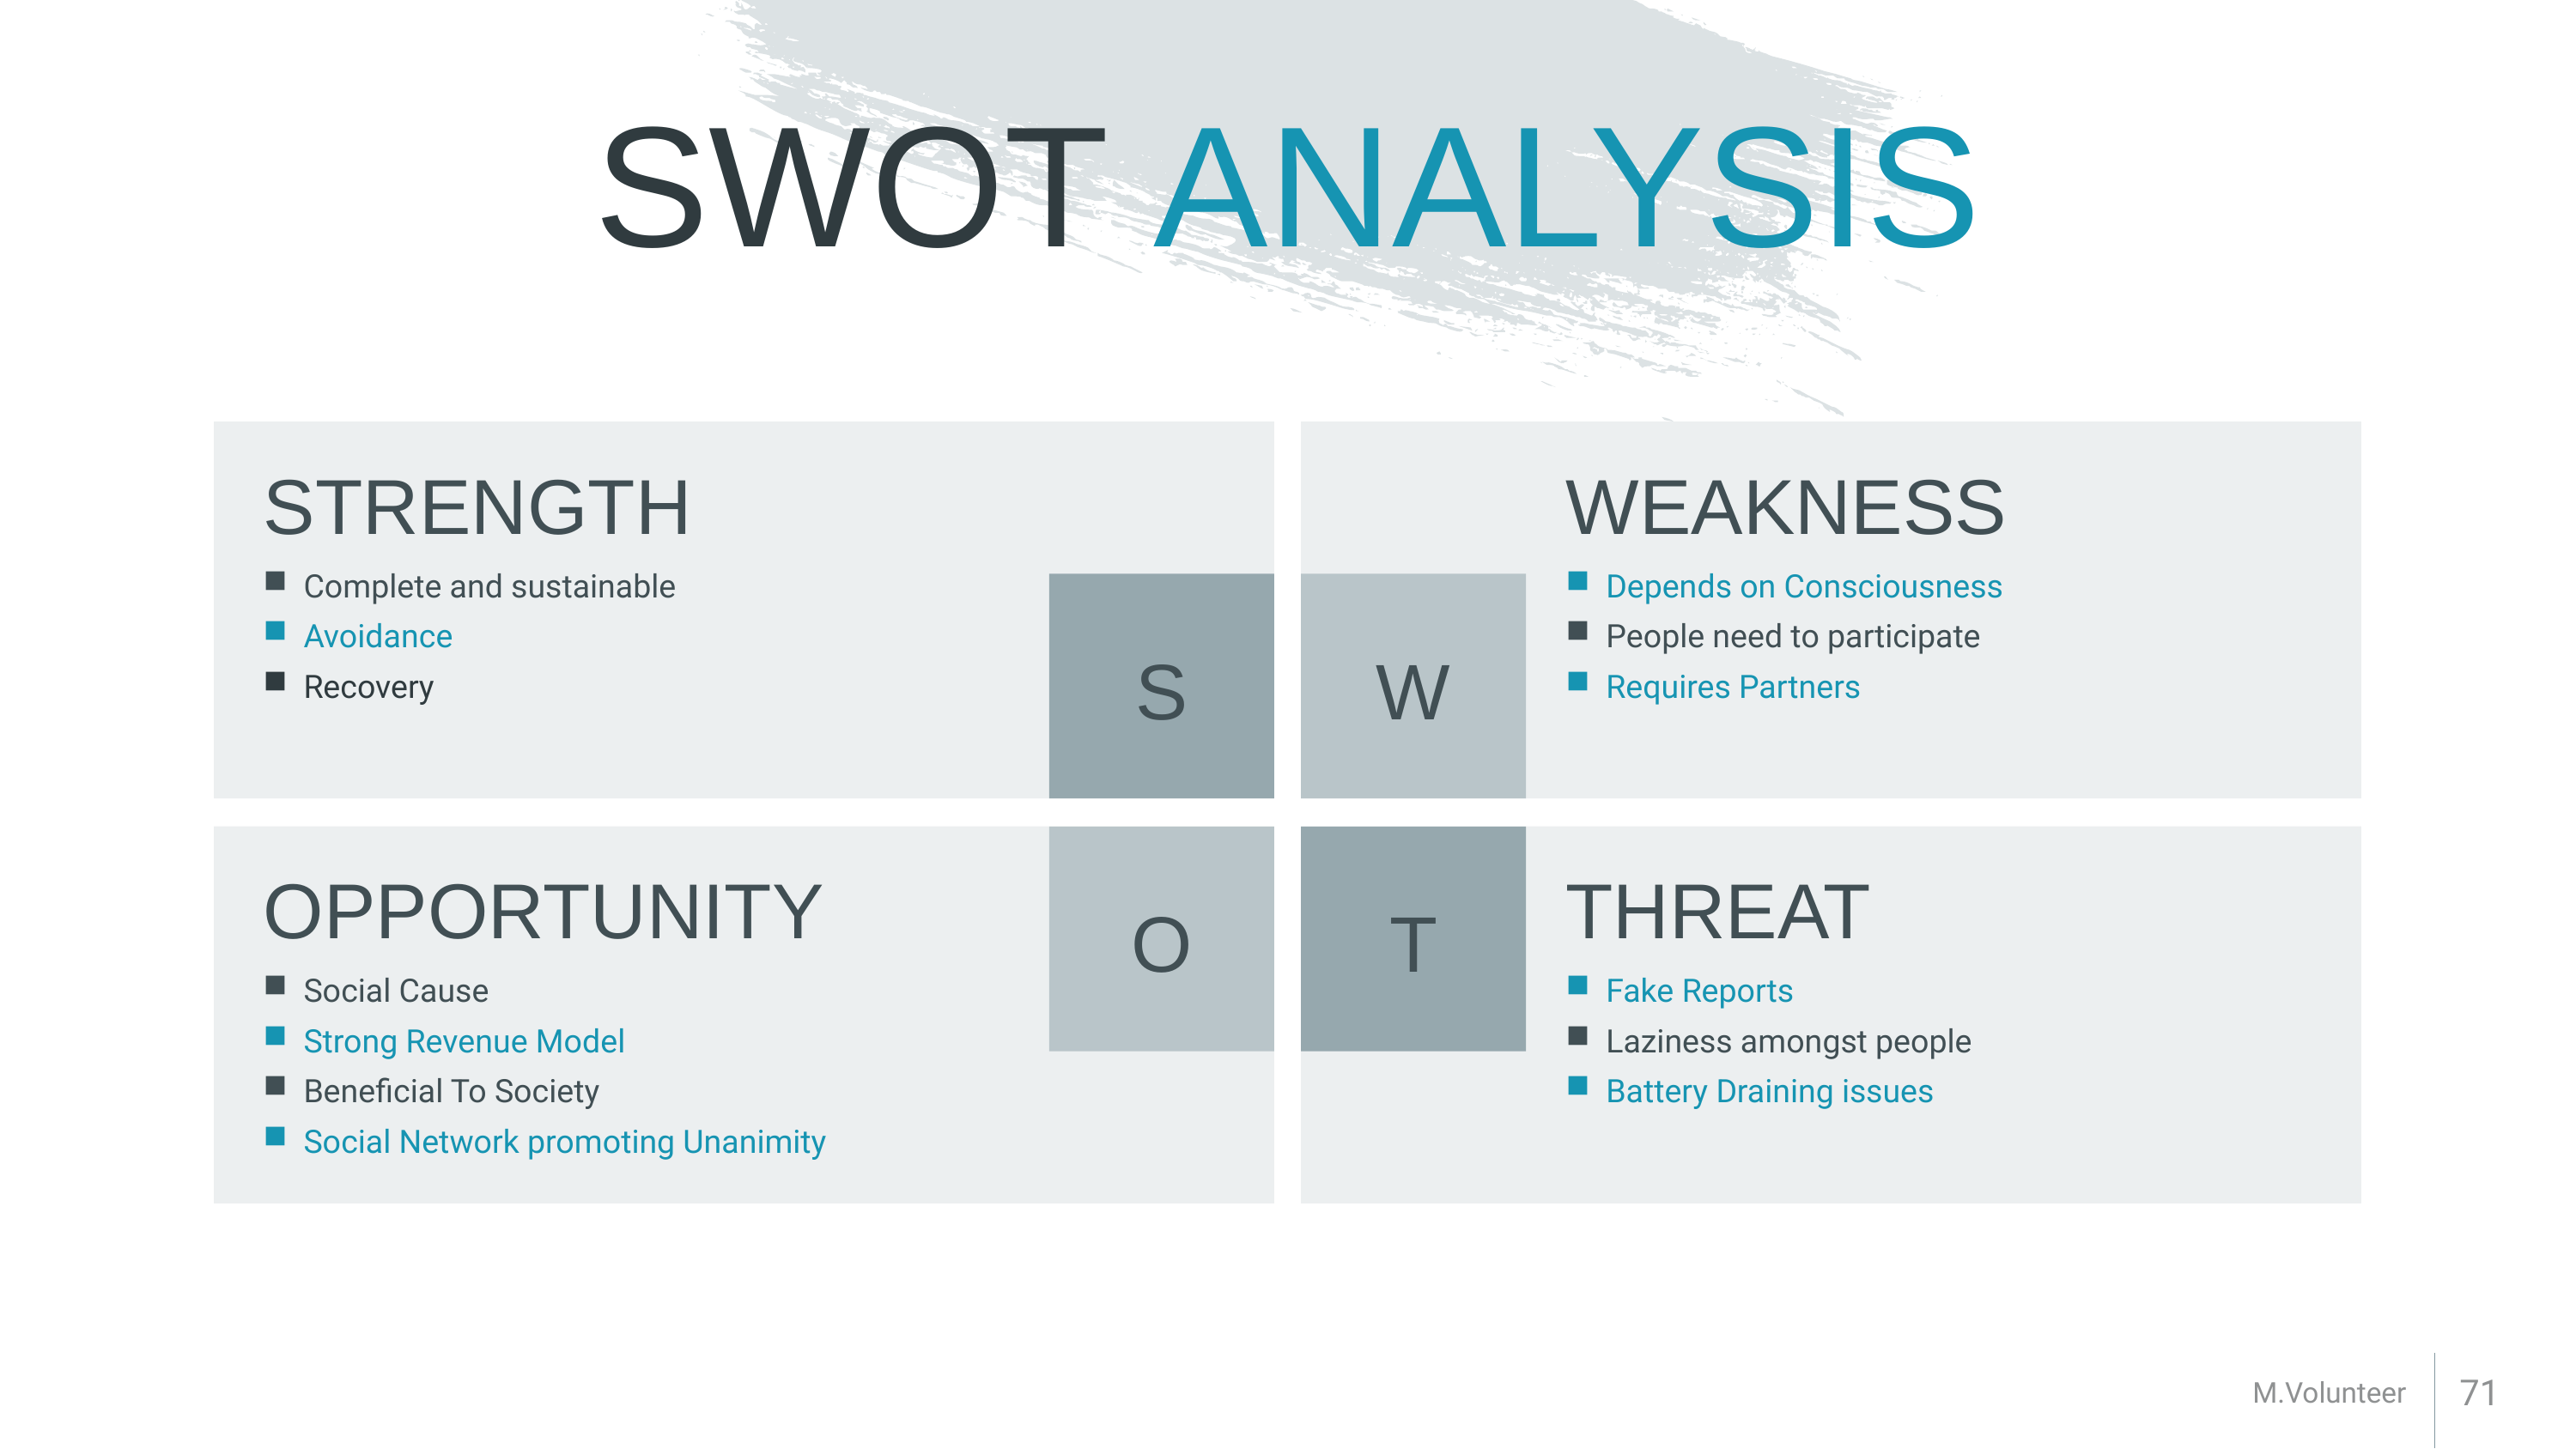

# SWOT ANALYSIS
STRENGTH
WEAKNESS
Complete and sustainable
Avoidance
Recovery
Depends on Consciousness
People need to participate
Requires Partners
S
W
OPPORTUNITY
THREAT
O
T
Social Cause
Strong Revenue Model
Beneficial To Society
Social Network promoting Unanimity
Fake Reports
Laziness amongst people
Battery Draining issues
71
M.Volunteer